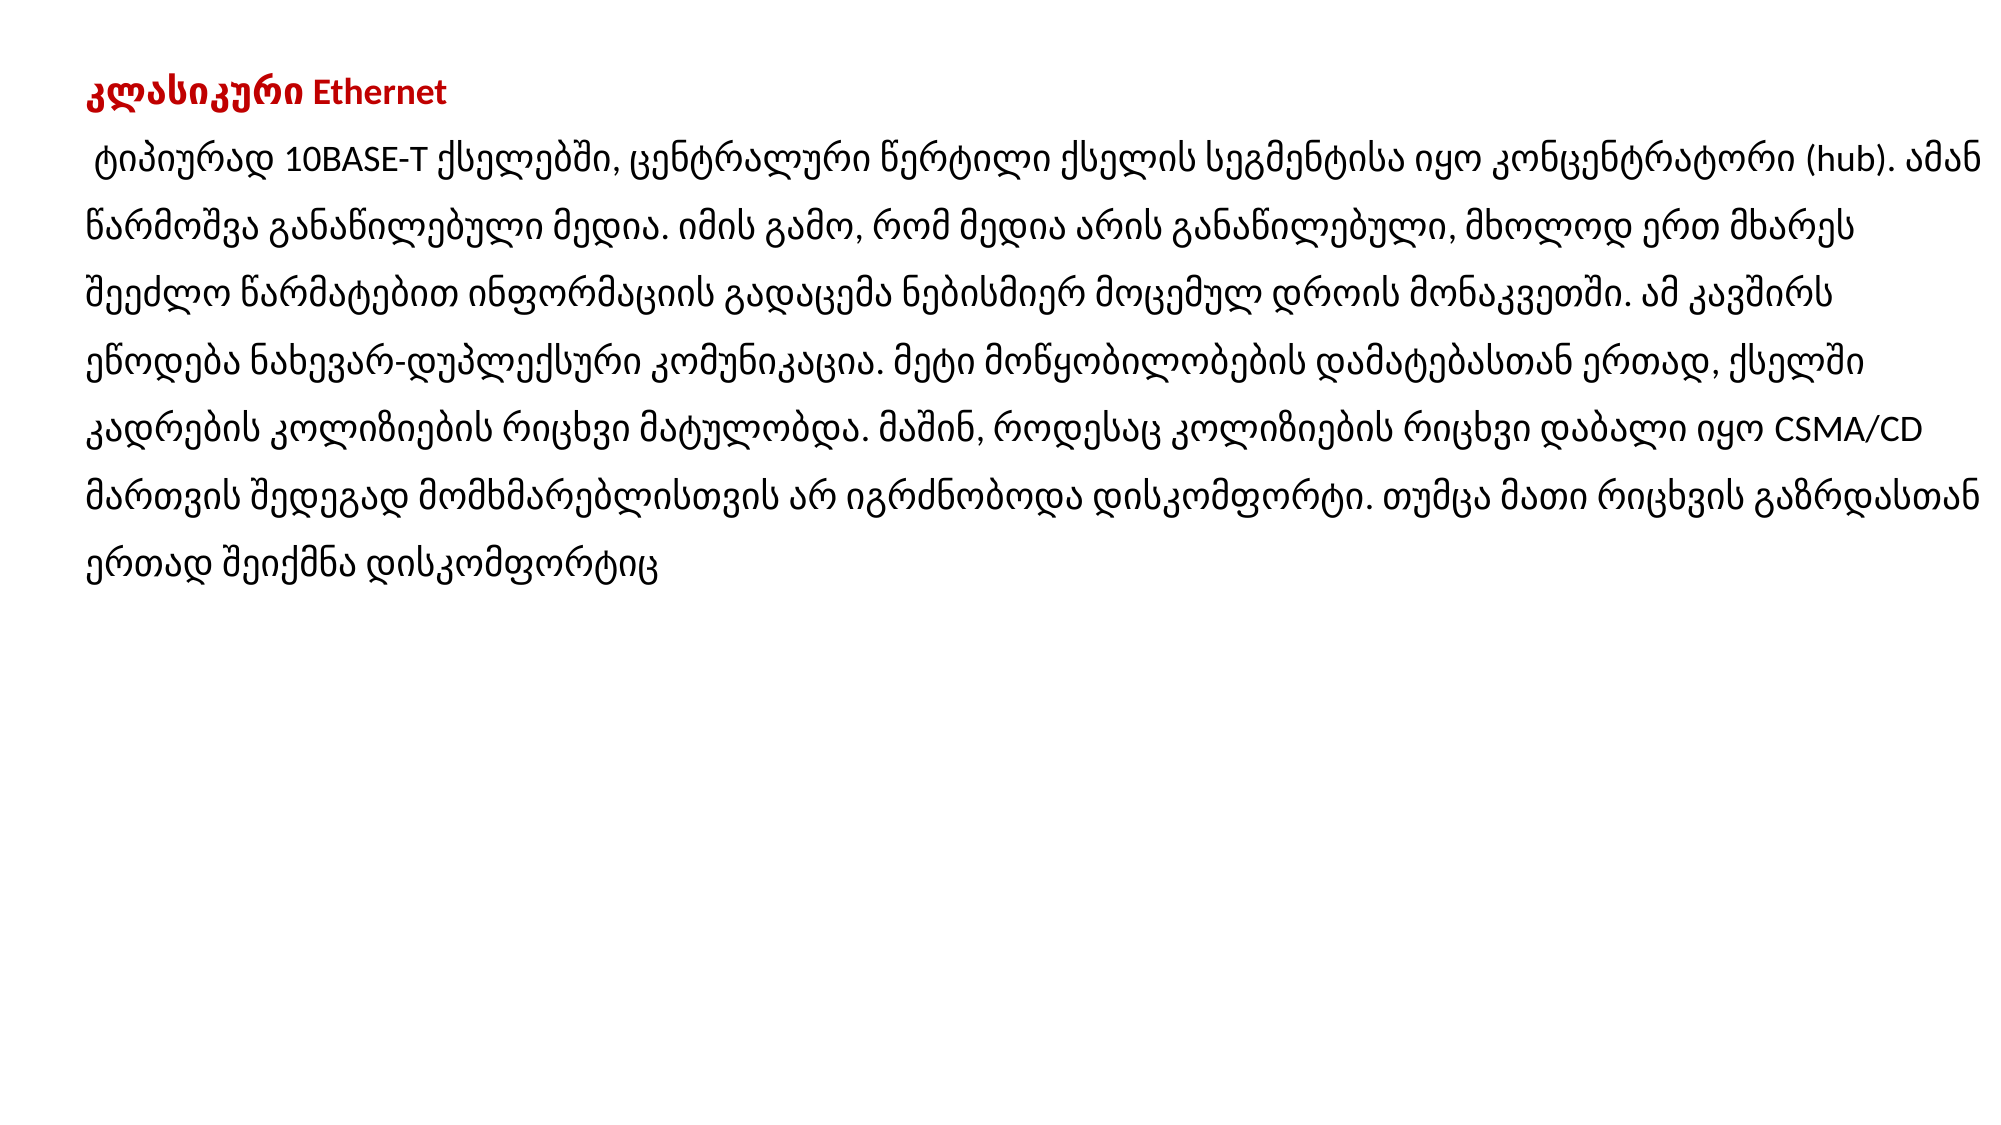

კლასიკური Ethernet
 ტიპიურად 10BASE-T ქსელებში, ცენტრალური წერტილი ქსელის სეგმენტისა იყო კონცენტრატორი (hub). ამან წარმოშვა განაწილებული მედია. იმის გამო, რომ მედია არის განაწილებული, მხოლოდ ერთ მხარეს შეეძლო წარმატებით ინფორმაციის გადაცემა ნებისმიერ მოცემულ დროის მონაკვეთში. ამ კავშირს ეწოდება ნახევარ-დუპლექსური კომუნიკაცია. მეტი მოწყობილობების დამატებასთან ერთად, ქსელში კადრების კოლიზიების რიცხვი მატულობდა. მაშინ, როდესაც კოლიზიების რიცხვი დაბალი იყო CSMA/CD მართვის შედეგად მომხმარებლისთვის არ იგრძნობოდა დისკომფორტი. თუმცა მათი რიცხვის გაზრდასთან ერთად შეიქმნა დისკომფორტიც